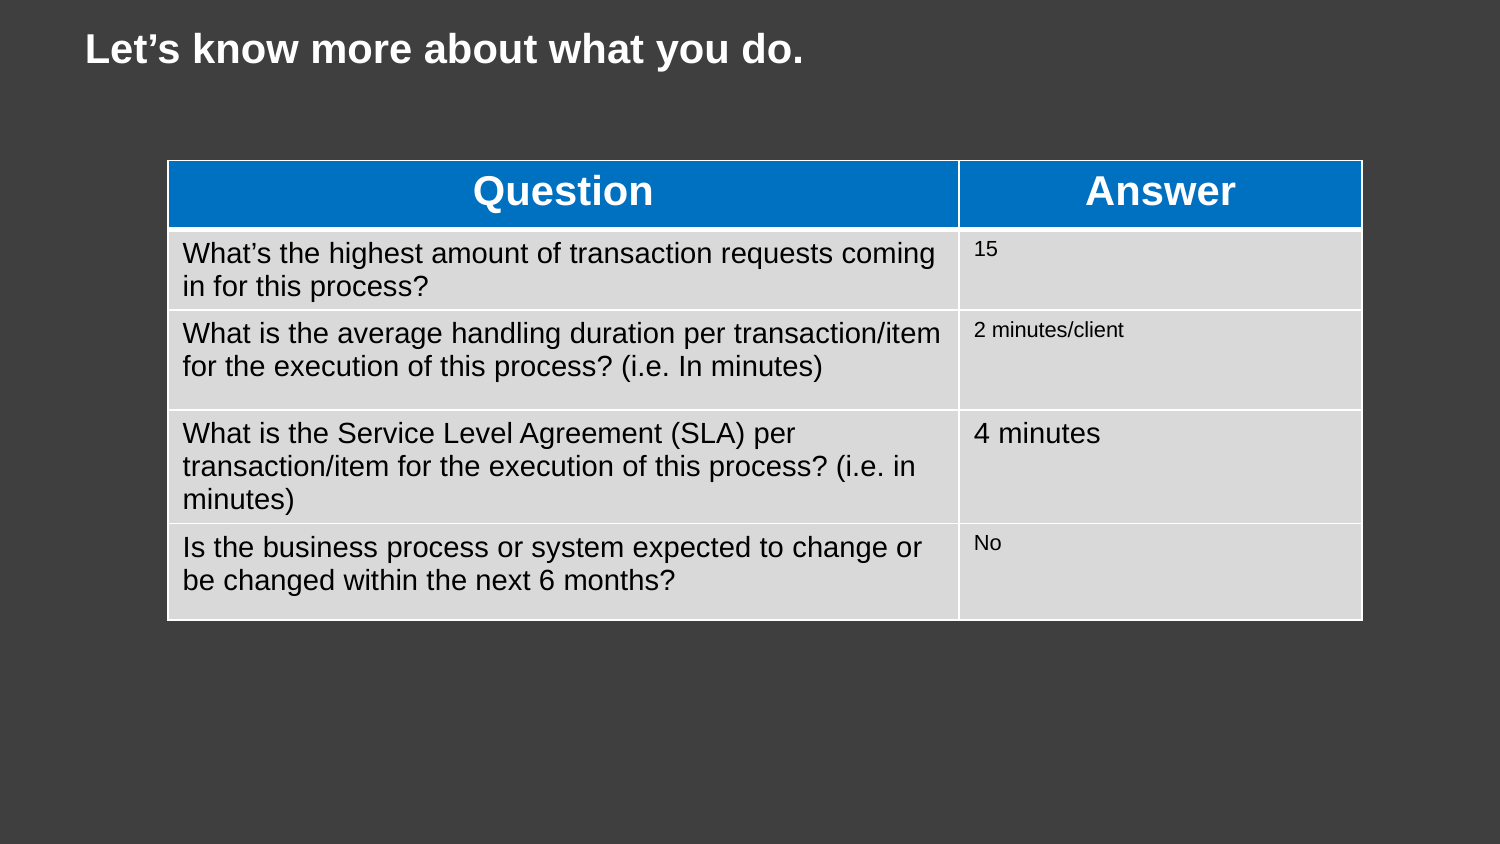

Let’s know more about what you do.
| Question | Answer |
| --- | --- |
| What’s the highest amount of transaction requests coming in for this process? | 15 |
| What is the average handling duration per transaction/item for the execution of this process? (i.e. In minutes) | 2 minutes/client |
| What is the Service Level Agreement (SLA) per transaction/item for the execution of this process? (i.e. in minutes) | 4 minutes |
| Is the business process or system expected to change or be changed within the next 6 months? | No |